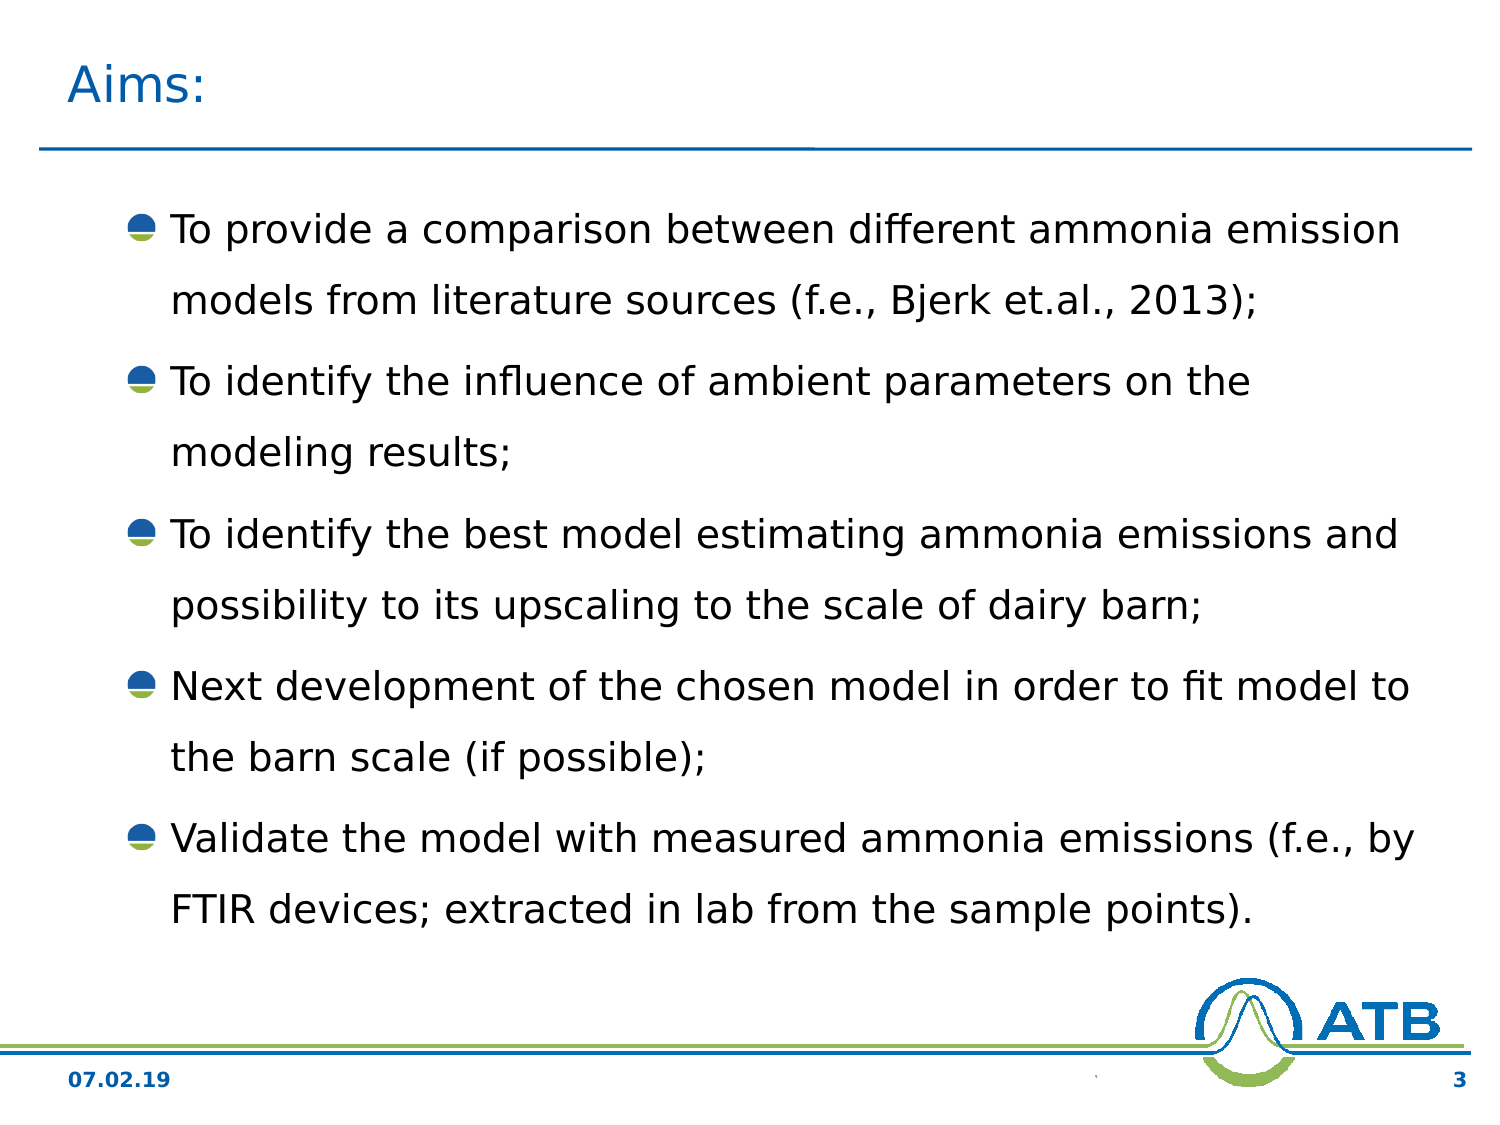

Aims:
To provide a comparison between different ammonia emission models from literature sources (f.e., Bjerk et.al., 2013);
To identify the influence of ambient parameters on the modeling results;
To identify the best model estimating ammonia emissions and possibility to its upscaling to the scale of dairy barn;
Next development of the chosen model in order to fit model to the barn scale (if possible);
Validate the model with measured ammonia emissions (f.e., by FTIR devices; extracted in lab from the sample points).

07.02.19
3